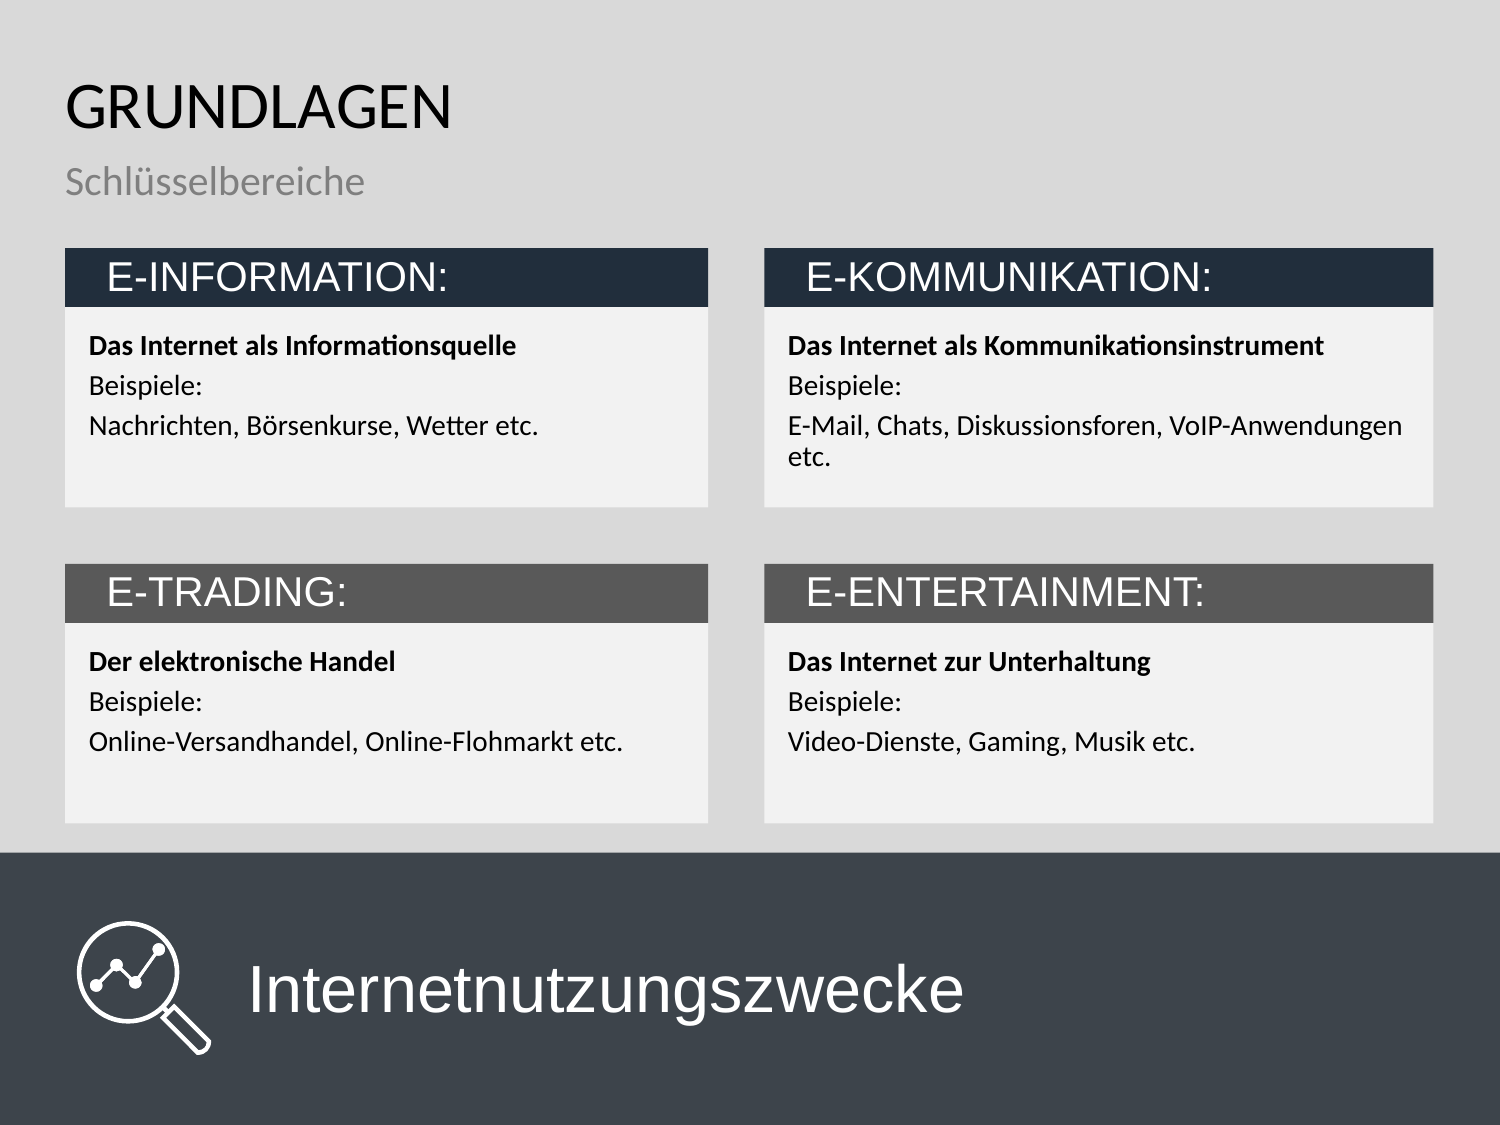

# GRUNDLAGEN
Schlüsselbereiche
E-INFORMATION:
E-KOMMUNIKATION:
Das Internet als Informationsquelle
Beispiele:
Nachrichten, Börsenkurse, Wetter etc.
Das Internet als Kommunikationsinstrument
Beispiele:
E-Mail, Chats, Diskussionsforen, VoIP-Anwendungen etc.
E-TRADING:
E-ENTERTAINMENT:
Das Internet zur Unterhaltung
Beispiele:
Video-Dienste, Gaming, Musik etc.
Der elektronische Handel
Beispiele:
Online-Versandhandel, Online-Flohmarkt etc.

Internetnutzungszwecke